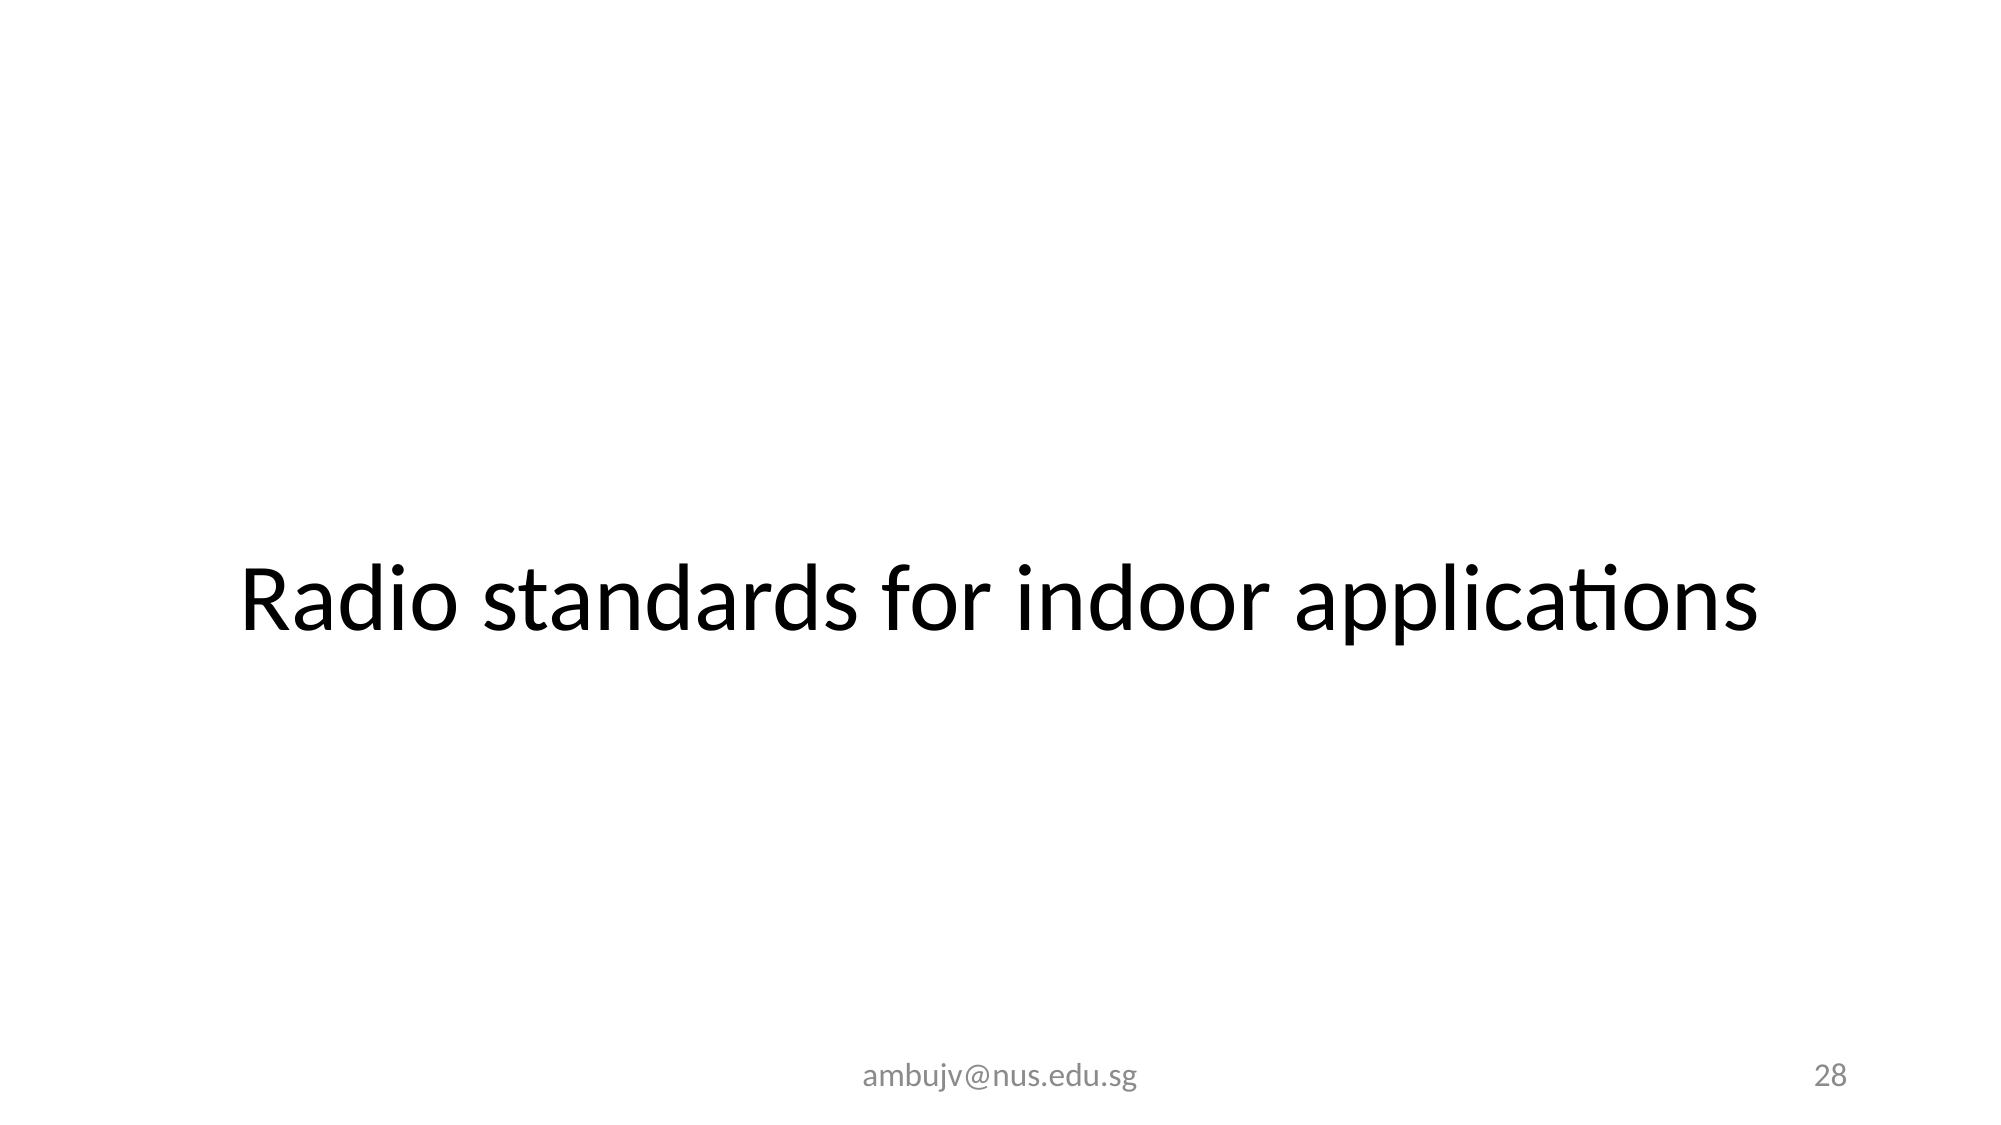

Radio standards for indoor applications

ambujv@nus.edu.sg
28